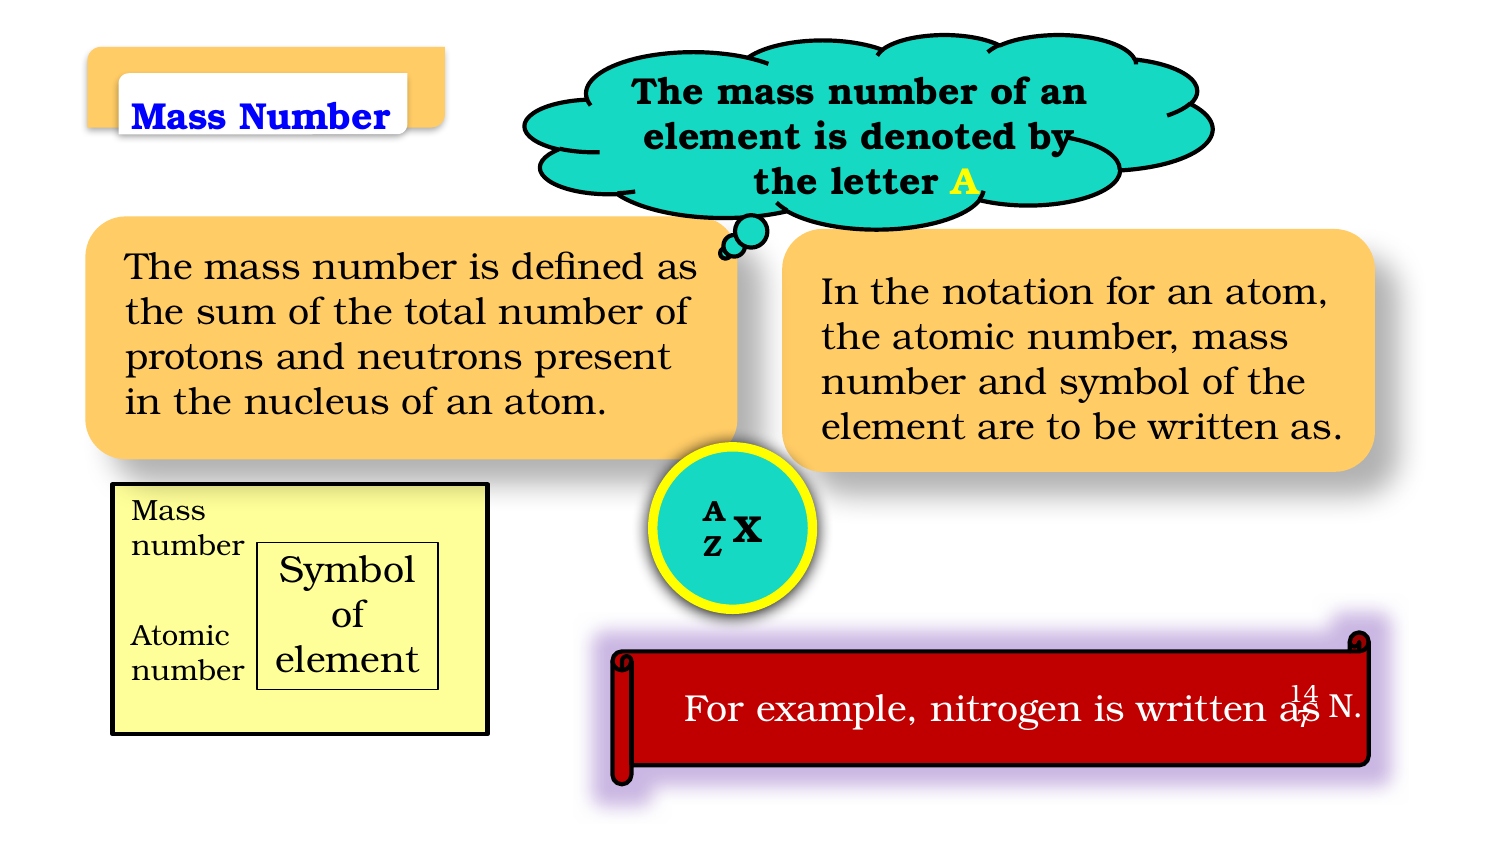

The mass number of an
element is denoted by
the letter A

Mass Number

The mass number is defined as
the sum of the total number of
protons and neutrons present
in the nucleus of an atom.

In the notation for an atom,
the atomic number, mass
number and symbol of the
element are to be written as.

Mass
number
Symbol
 of
element

Atomic
number

A
Z
X

14
7
N.
For example, nitrogen is written as